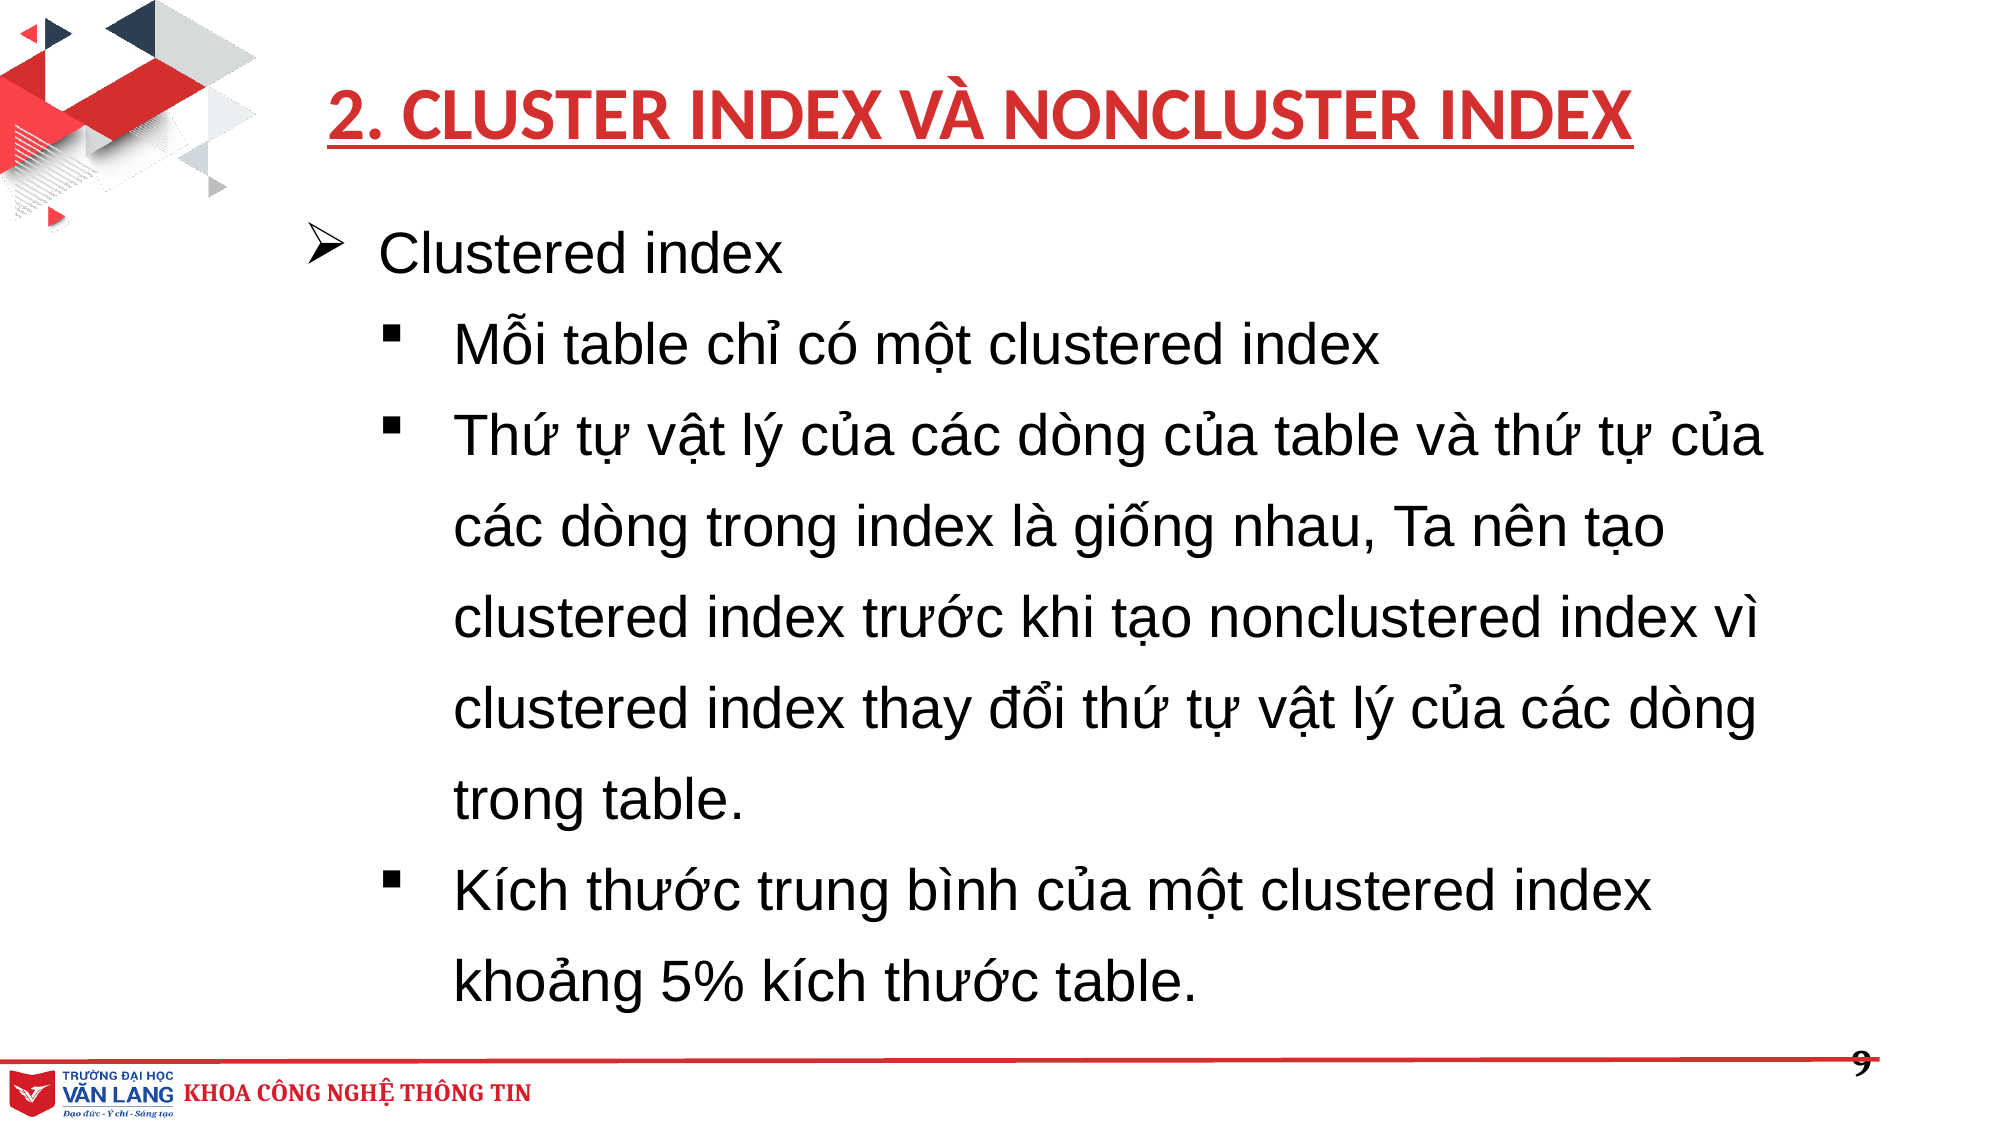

2. CLUSTER INDEX VÀ NONCLUSTER INDEX

Clustered index
Mỗi table chỉ có một clustered index
Thứ tự vật lý của các dòng của table và thứ tự của các dòng trong index là giống nhau, Ta nên tạo clustered index trước khi tạo nonclustered index vì clustered index thay đổi thứ tự vật lý của các dòng trong table.
Kích thước trung bình của một clustered index khoảng 5% kích thước table.